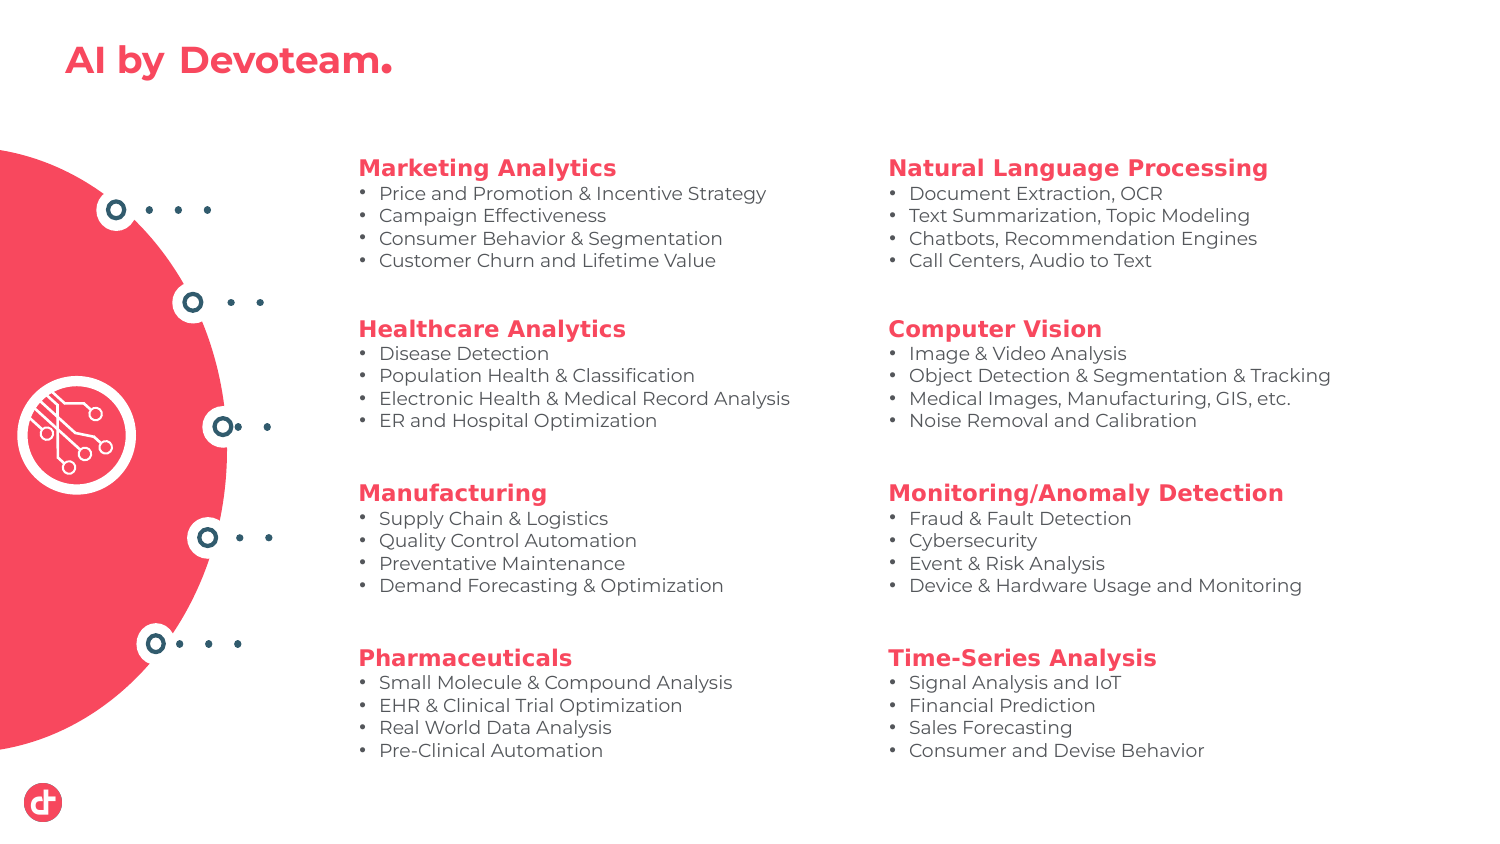

AI by Devoteam.
Marketing Analytics
Price and Promotion & Incentive Strategy
Campaign Effectiveness
Consumer Behavior & Segmentation
Customer Churn and Lifetime Value
Natural Language Processing
Document Extraction, OCR
Text Summarization, Topic Modeling
Chatbots, Recommendation Engines
Call Centers, Audio to Text

Healthcare Analytics
Disease Detection
Population Health & Classification
Electronic Health & Medical Record Analysis
ER and Hospital Optimization

Computer Vision
Image & Video Analysis
Object Detection & Segmentation & Tracking
Medical Images, Manufacturing, GIS, etc.
Noise Removal and Calibration

Manufacturing
Supply Chain & Logistics
Quality Control Automation
Preventative Maintenance
Demand Forecasting & Optimization

Monitoring/Anomaly Detection
Fraud & Fault Detection
Cybersecurity
Event & Risk Analysis
Device & Hardware Usage and Monitoring

Pharmaceuticals
Small Molecule & Compound Analysis
EHR & Clinical Trial Optimization
Real World Data Analysis
Pre-Clinical Automation

Time-Series Analysis
Signal Analysis and IoT
Financial Prediction
Sales Forecasting
Consumer and Devise Behavior